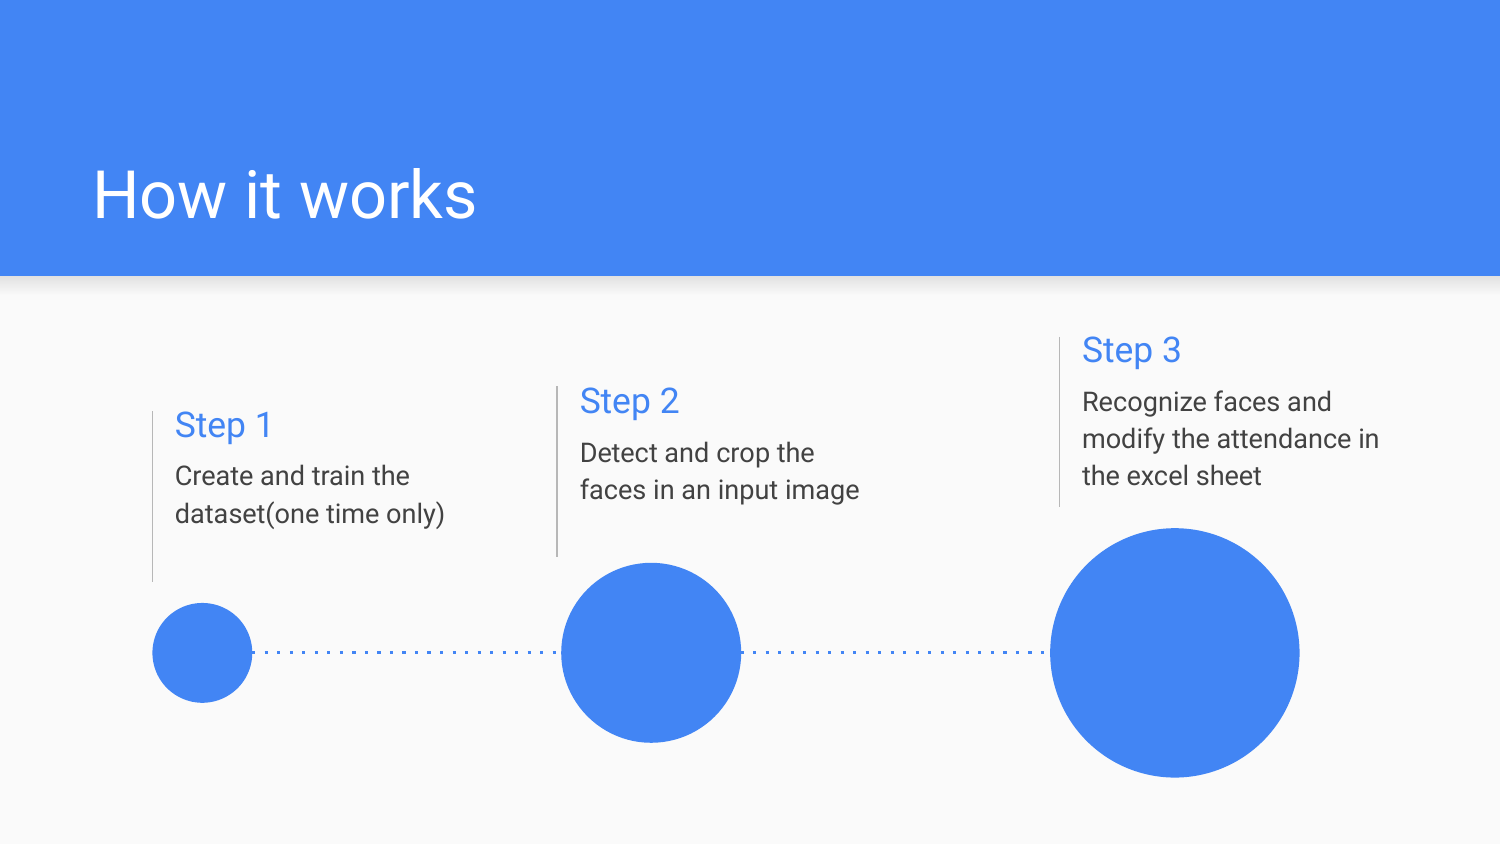

# How it works
Step 3
Recognize faces and modify the attendance in the excel sheet
Step 2
Step 1
Detect and crop the faces in an input image
Create and train the dataset(one time only)